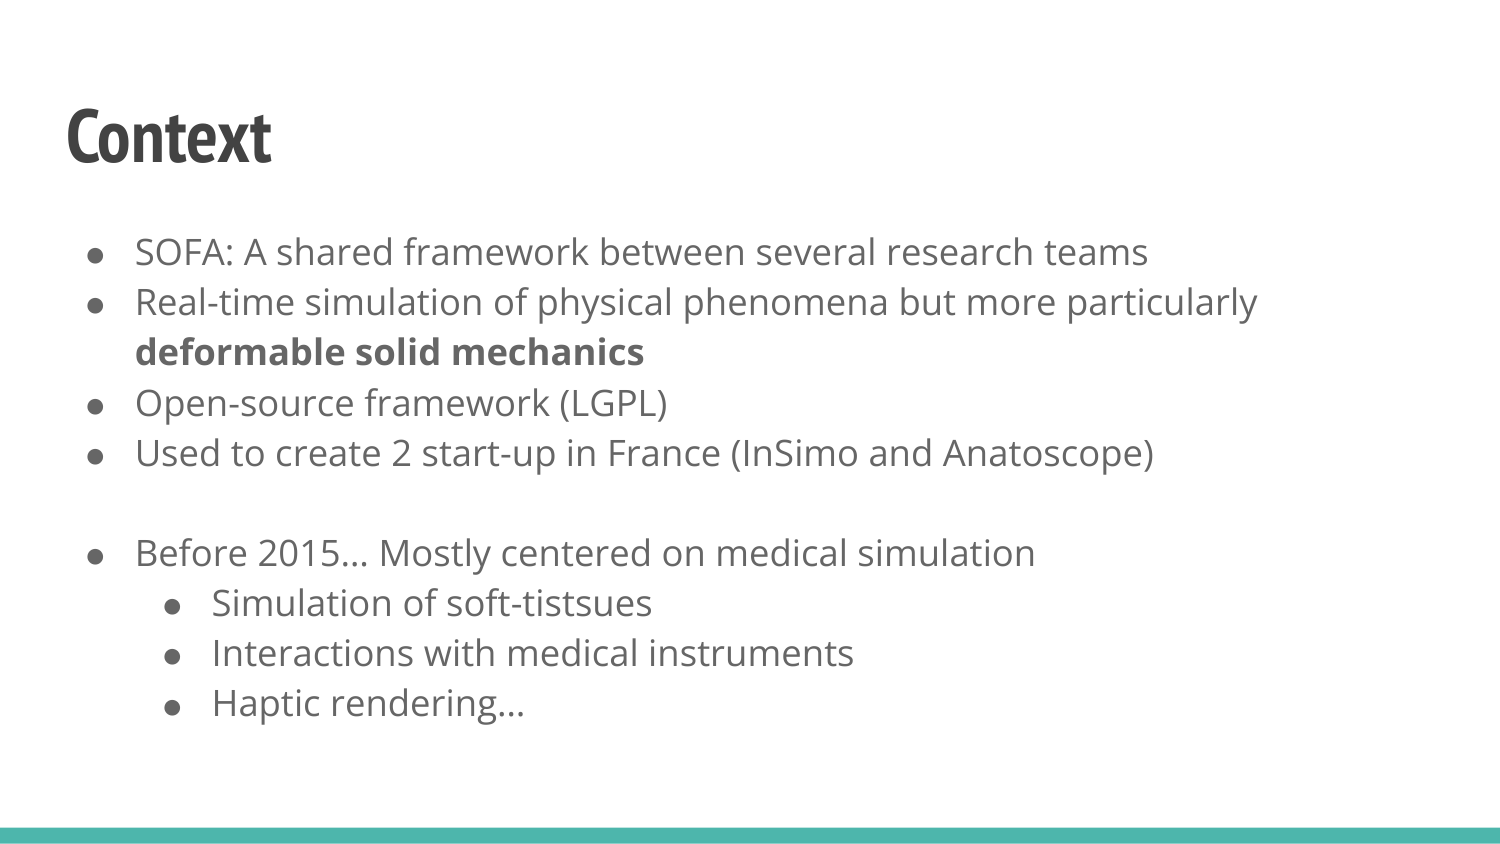

# Context
SOFA: A shared framework between several research teams
Real-time simulation of physical phenomena but more particularly deformable solid mechanics
Open-source framework (LGPL)
Used to create 2 start-up in France (InSimo and Anatoscope)

Before 2015… Mostly centered on medical simulation
Simulation of soft-tistsues
Interactions with medical instruments
Haptic rendering…